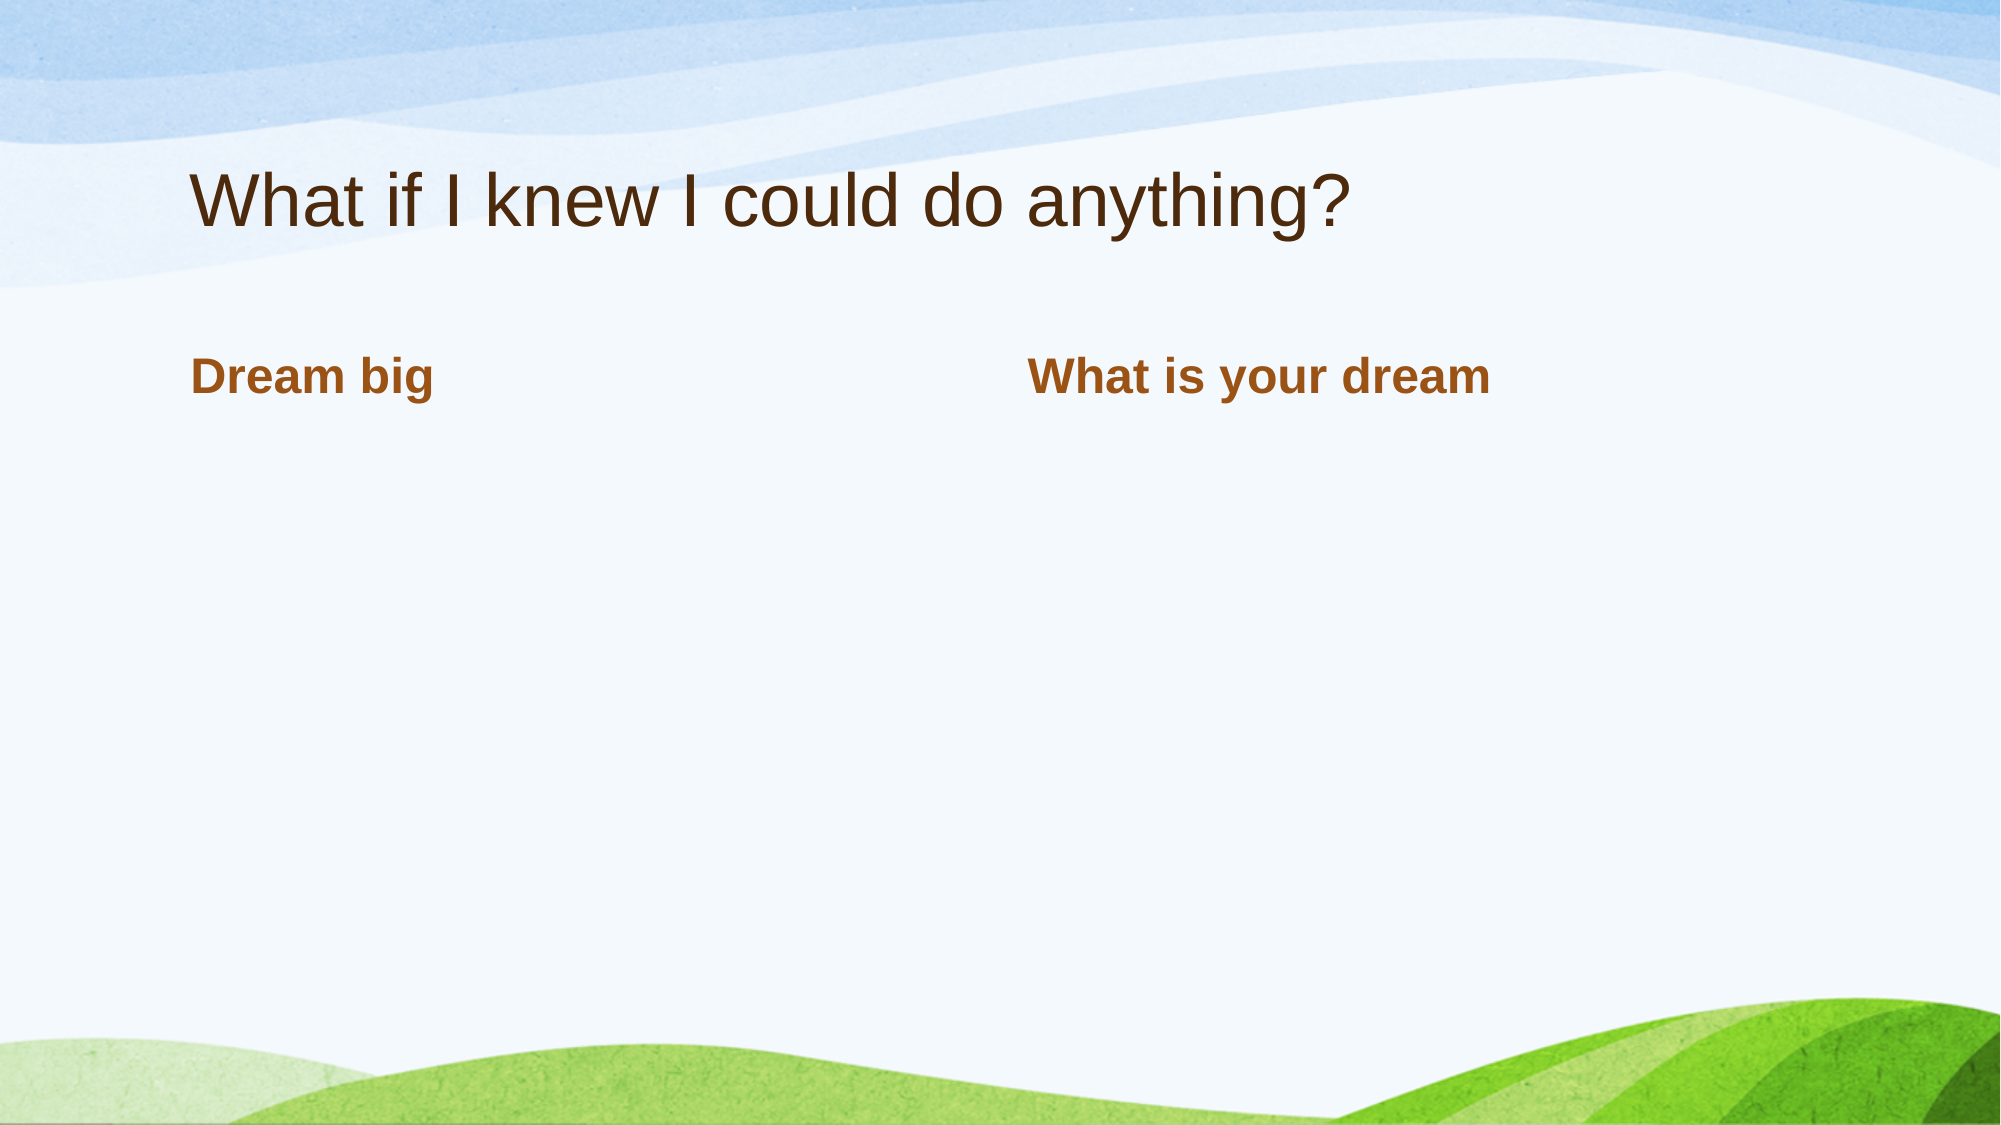

# What if I knew I could do anything?
Dream big
What is your dream